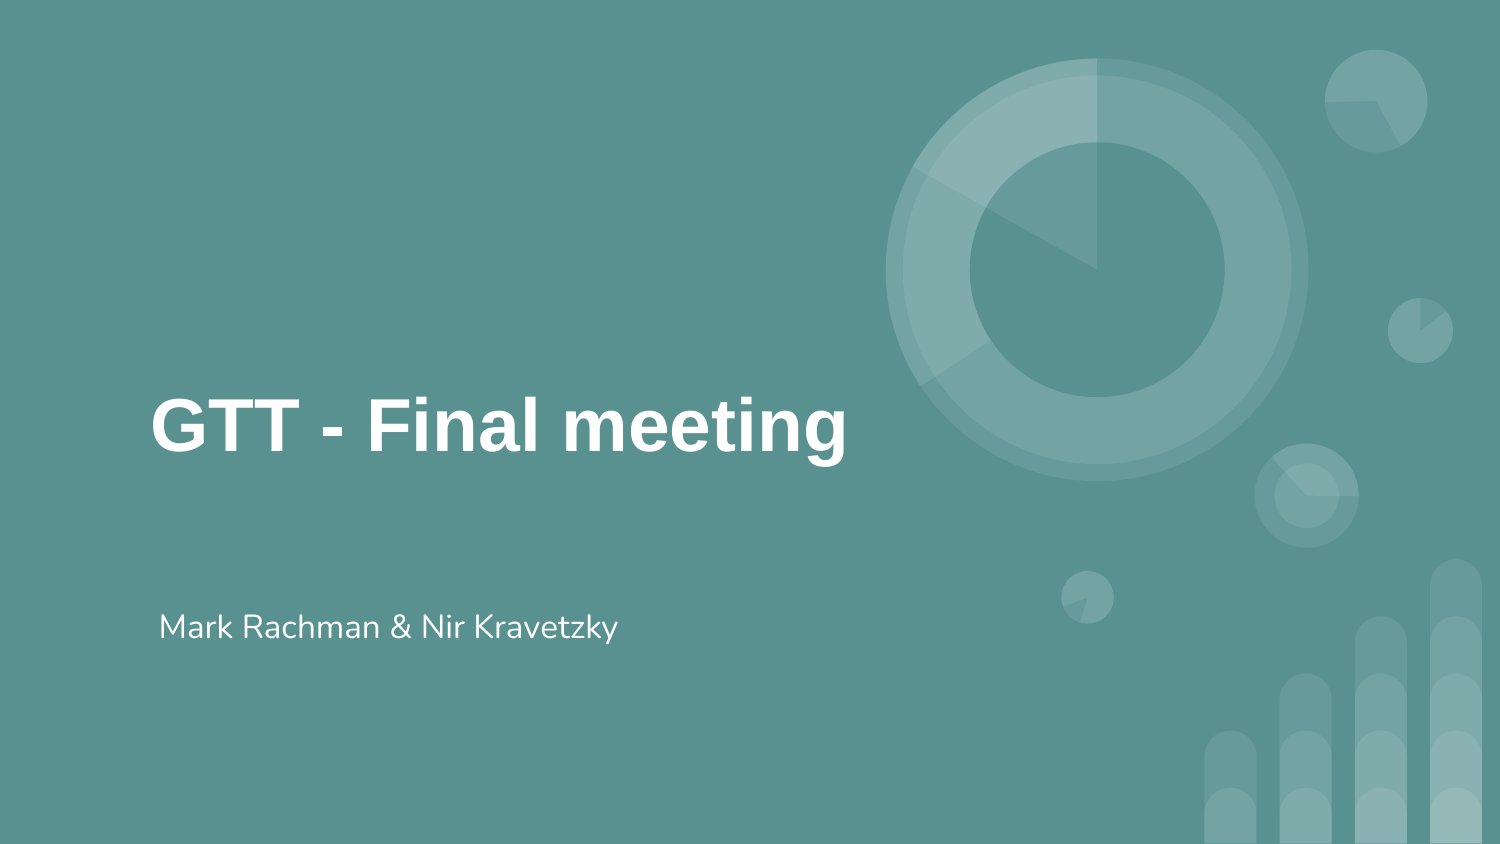

# GTT - Final meeting
 Mark Rachman & Nir Kravetzky